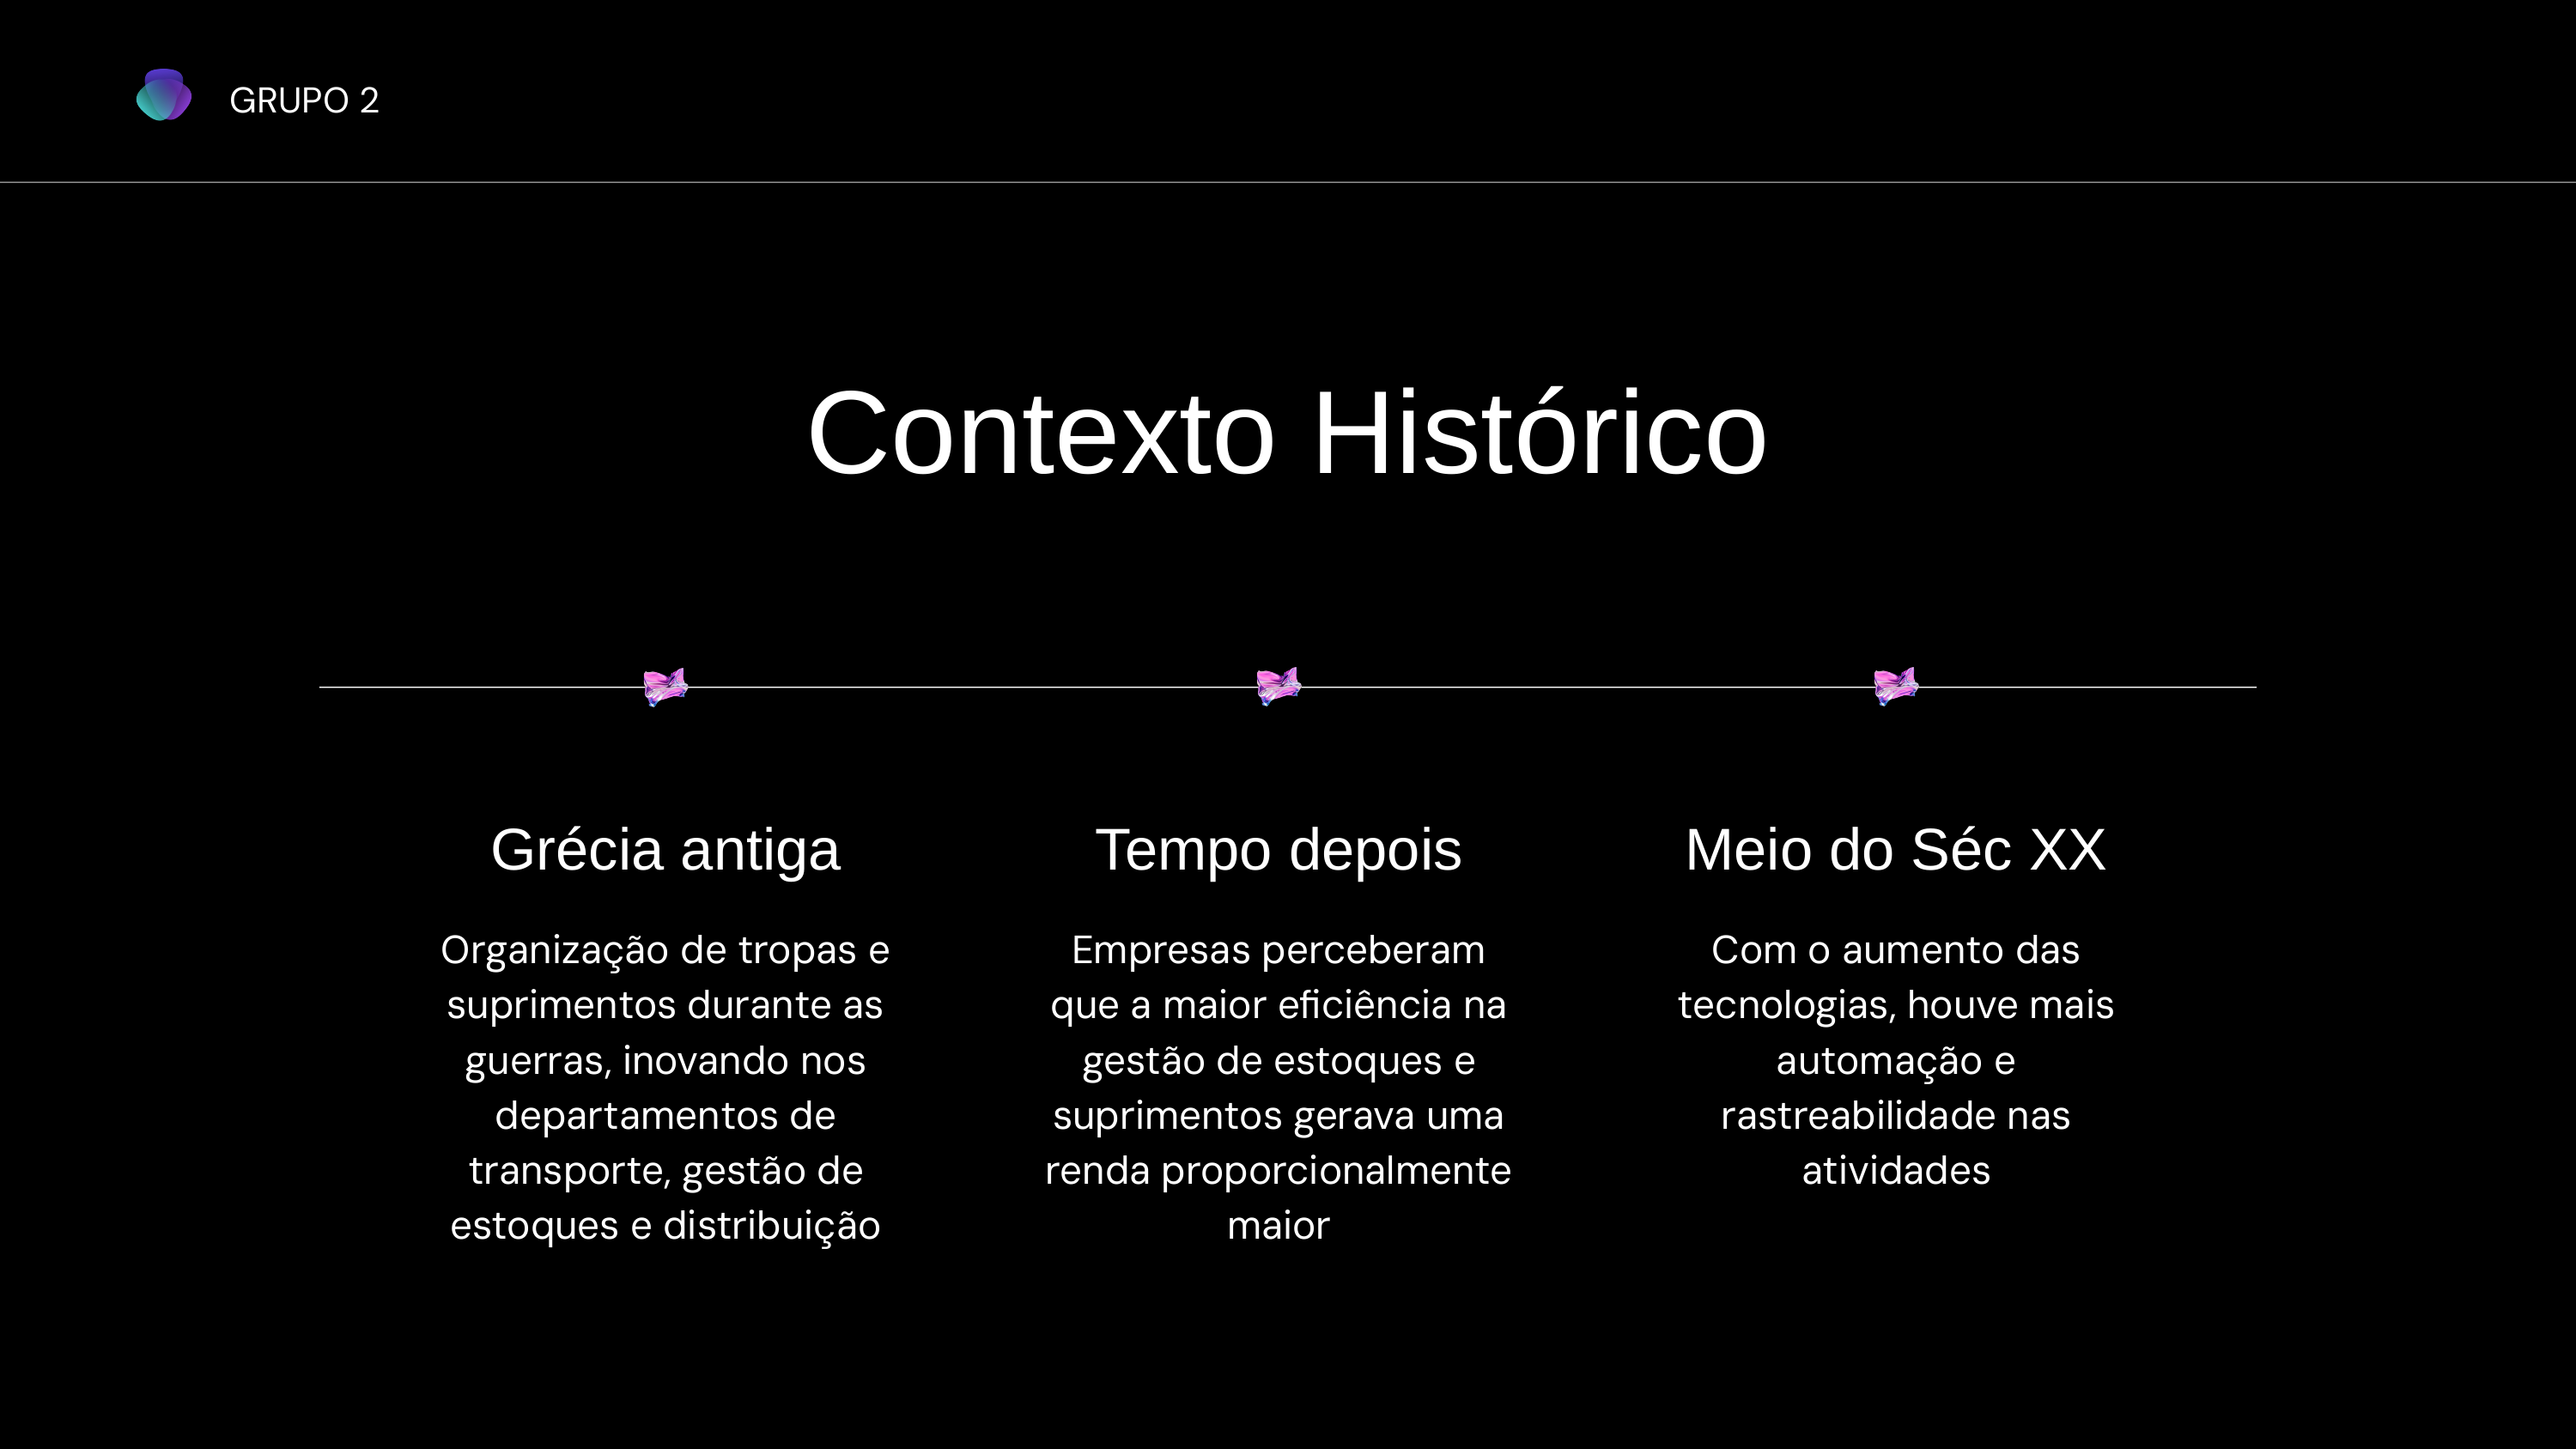

GRUPO 2

Contexto Histórico

Grécia antiga
Organização de tropas e suprimentos durante as guerras, inovando nos departamentos de transporte, gestão de estoques e distribuição
Tempo depois
Empresas perceberam que a maior eficiência na gestão de estoques e suprimentos gerava uma renda proporcionalmente maior
Meio do Séc XX
Com o aumento das tecnologias, houve mais automação e rastreabilidade nas atividades